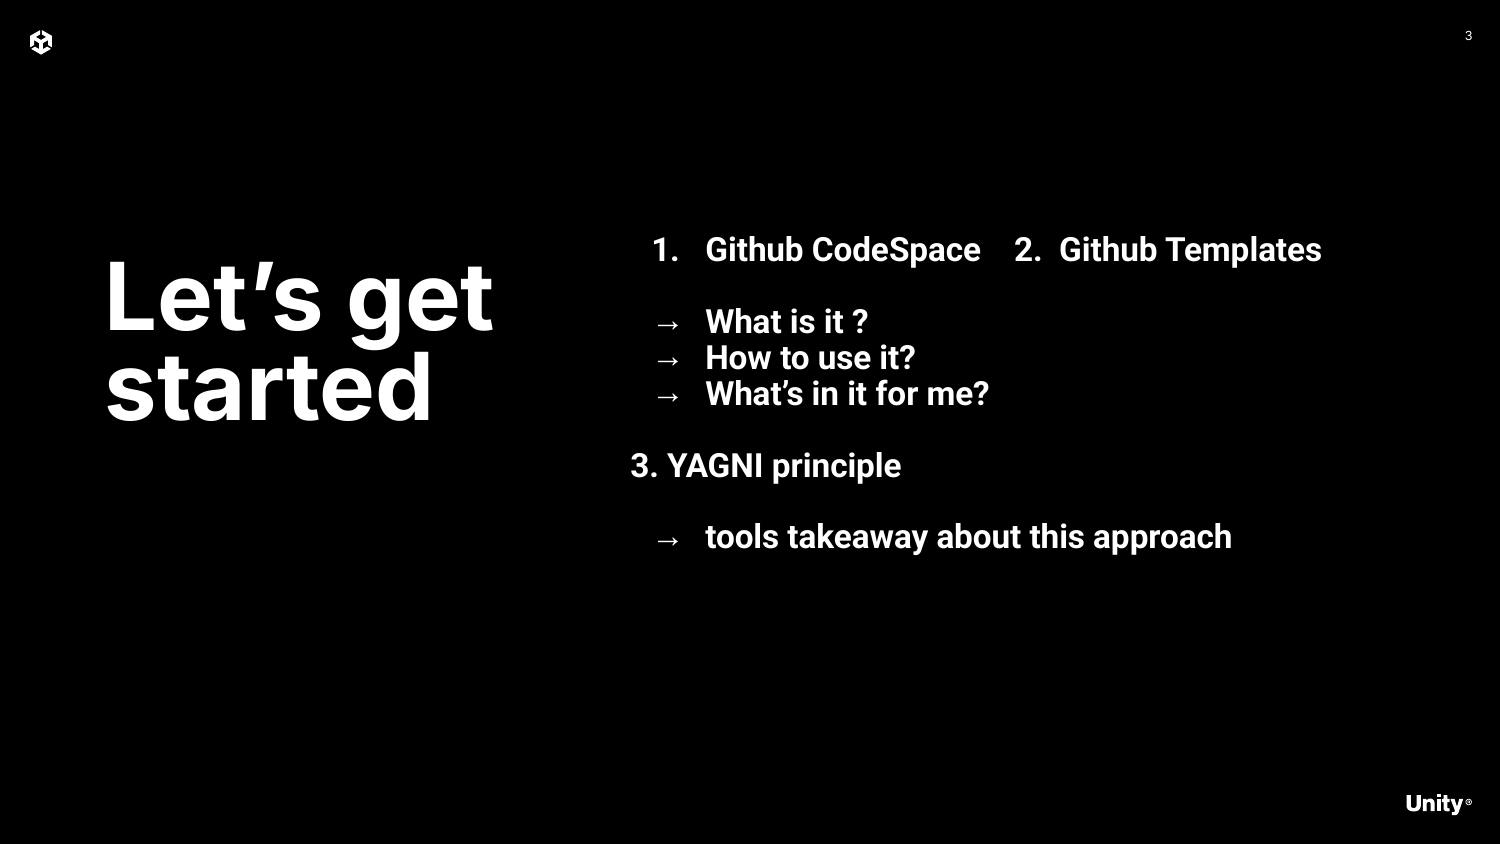

Github CodeSpace    2.  Github Templates

What is it ?
How to use it?
What’s in it for me?

3. YAGNI principle

tools takeaway about this approach

# Let’s get started